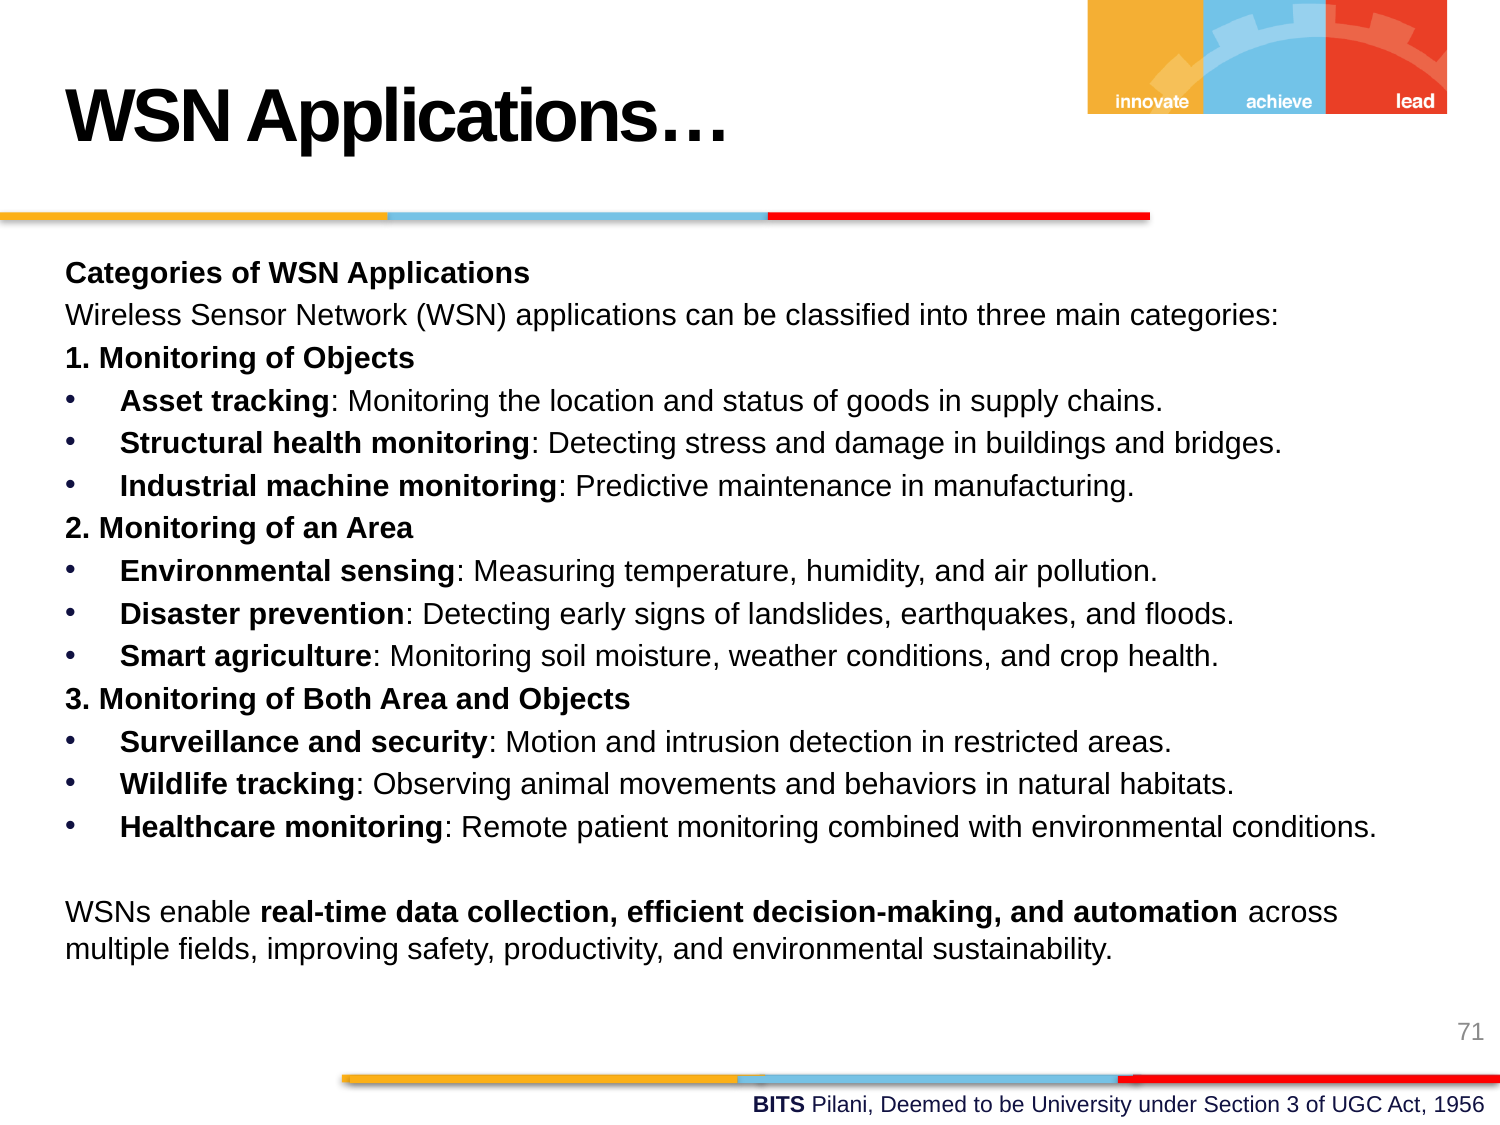

WSN Applications…
Categories of WSN Applications
Wireless Sensor Network (WSN) applications can be classified into three main categories:
1. Monitoring of Objects
Asset tracking: Monitoring the location and status of goods in supply chains.
Structural health monitoring: Detecting stress and damage in buildings and bridges.
Industrial machine monitoring: Predictive maintenance in manufacturing.
2. Monitoring of an Area
Environmental sensing: Measuring temperature, humidity, and air pollution.
Disaster prevention: Detecting early signs of landslides, earthquakes, and floods.
Smart agriculture: Monitoring soil moisture, weather conditions, and crop health.
3. Monitoring of Both Area and Objects
Surveillance and security: Motion and intrusion detection in restricted areas.
Wildlife tracking: Observing animal movements and behaviors in natural habitats.
Healthcare monitoring: Remote patient monitoring combined with environmental conditions.

WSNs enable real-time data collection, efficient decision-making, and automation across multiple fields, improving safety, productivity, and environmental sustainability.
71